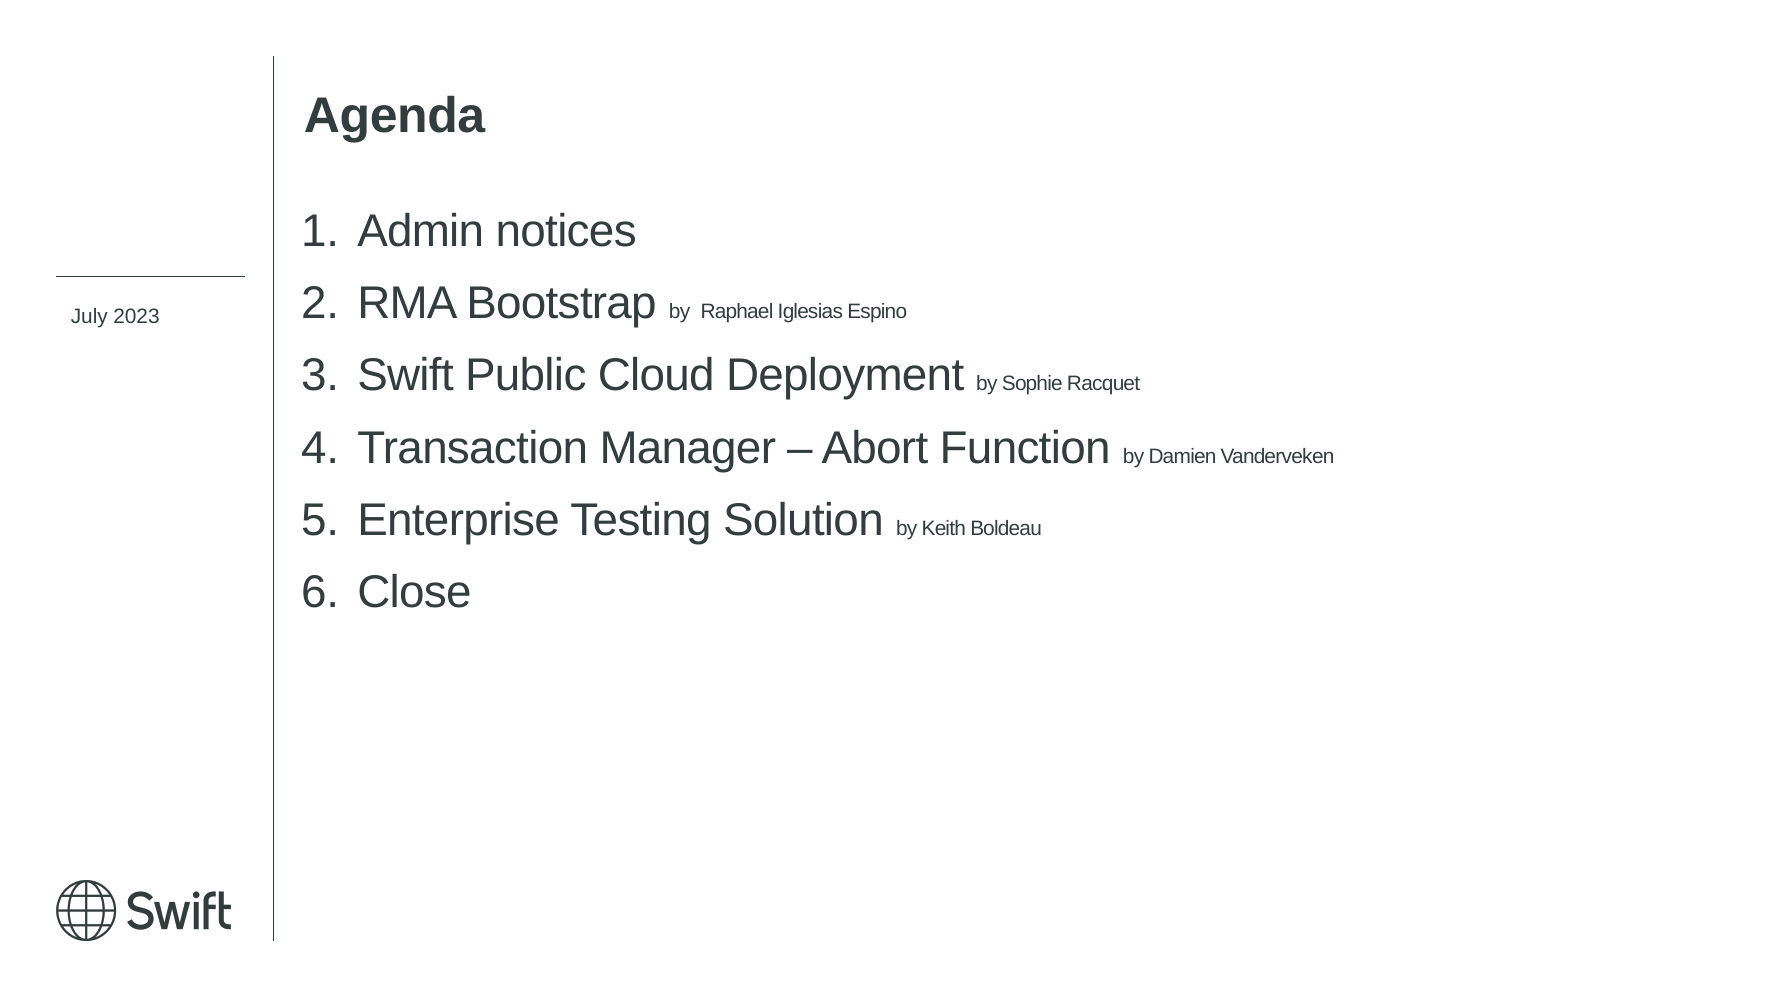

Agenda
Admin notices
RMA Bootstrap by Raphael Iglesias Espino
Swift Public Cloud Deployment by Sophie Racquet
Transaction Manager – Abort Function by Damien Vanderveken
Enterprise Testing Solution by Keith Boldeau
Close

July 2023